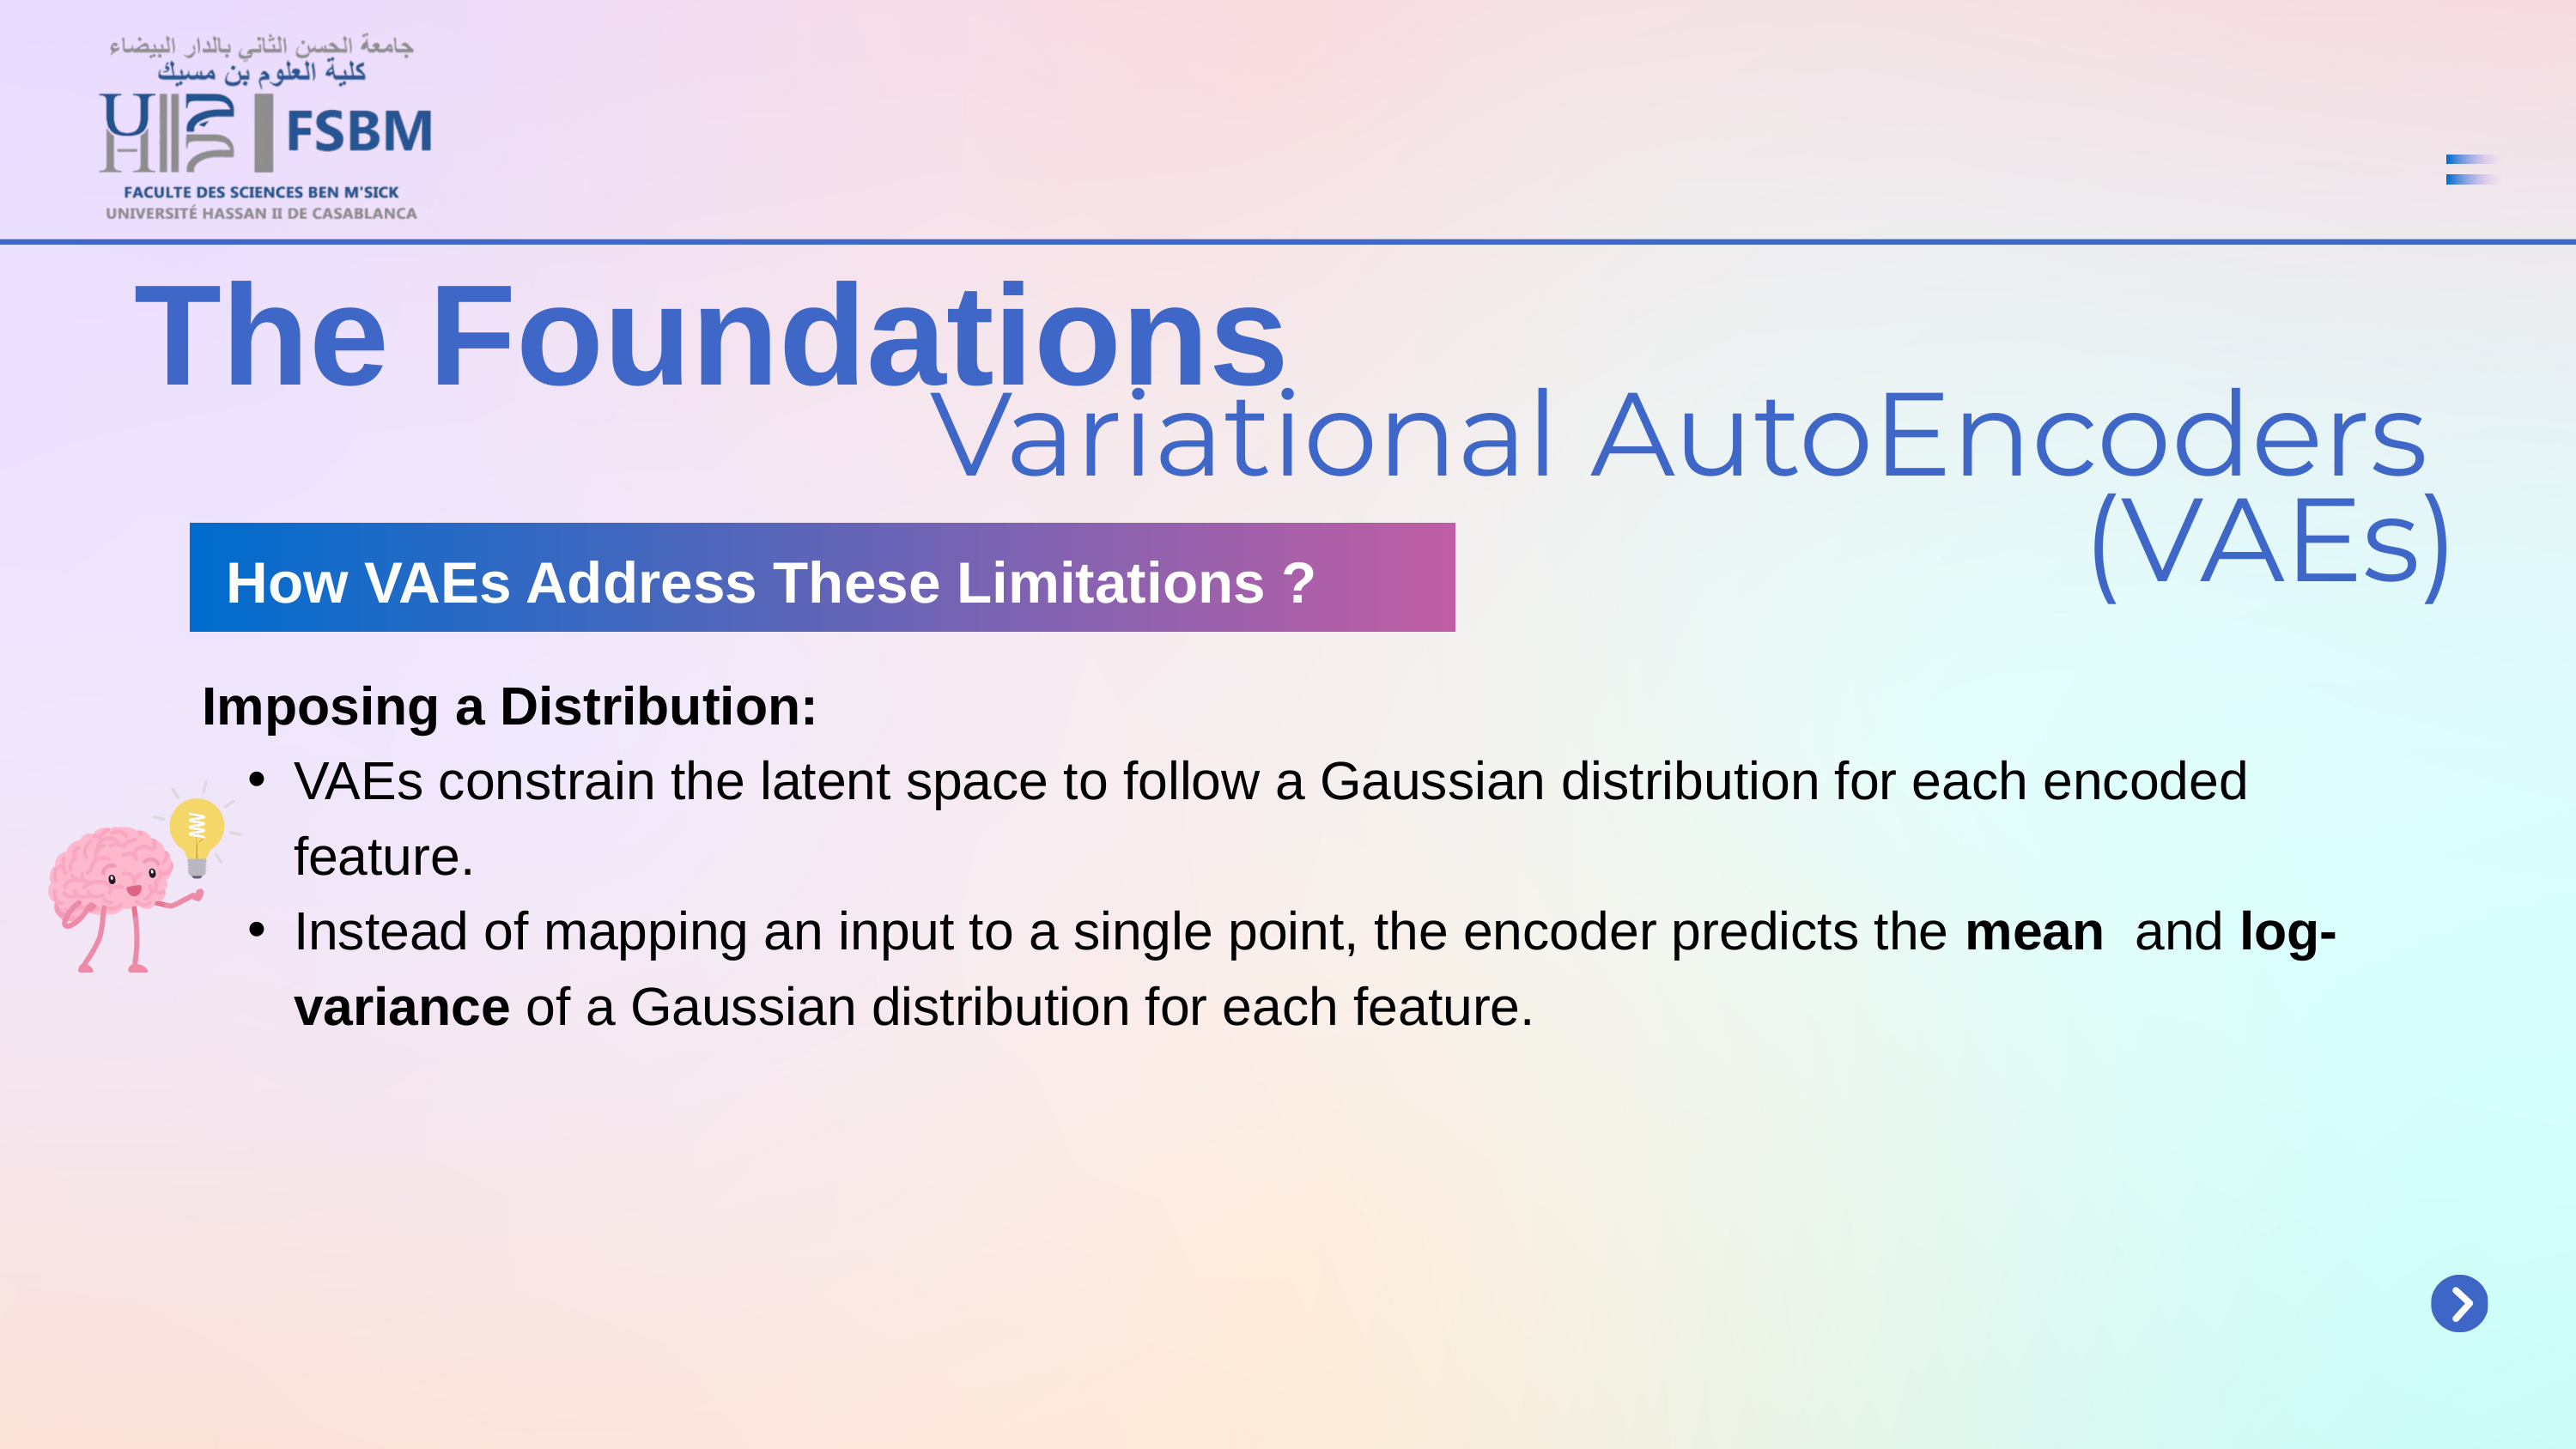

The Foundations
Variational AutoEncoders
(VAEs)

How VAEs Address These Limitations ?
Imposing a Distribution:
VAEs constrain the latent space to follow a Gaussian distribution for each encoded feature.
Instead of mapping an input to a single point, the encoder predicts the mean  and log-variance of a Gaussian distribution for each feature.